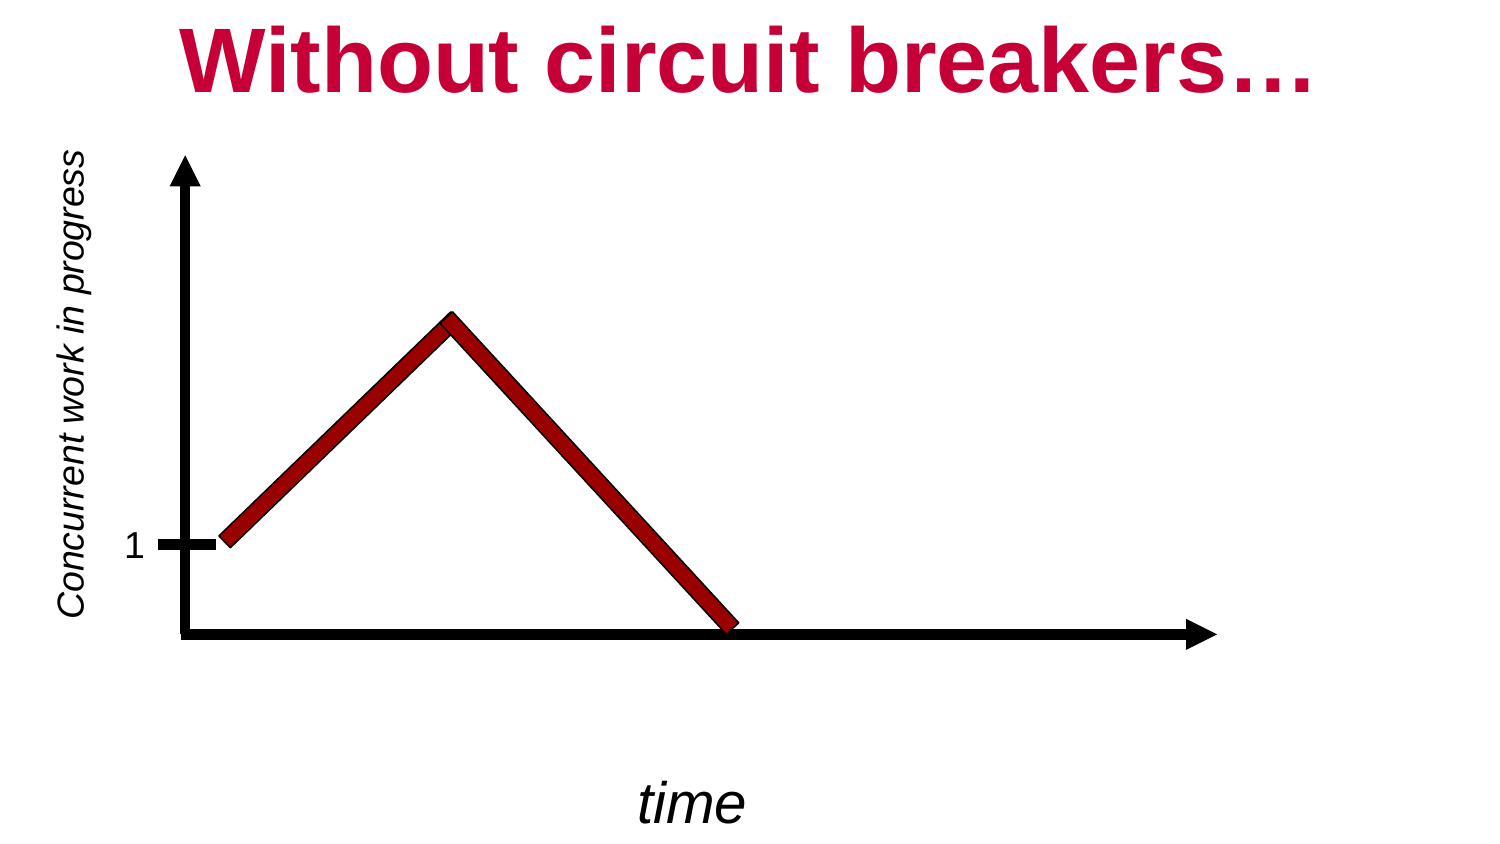

# Without circuit breakers…
Concurrent work in progress

1
time